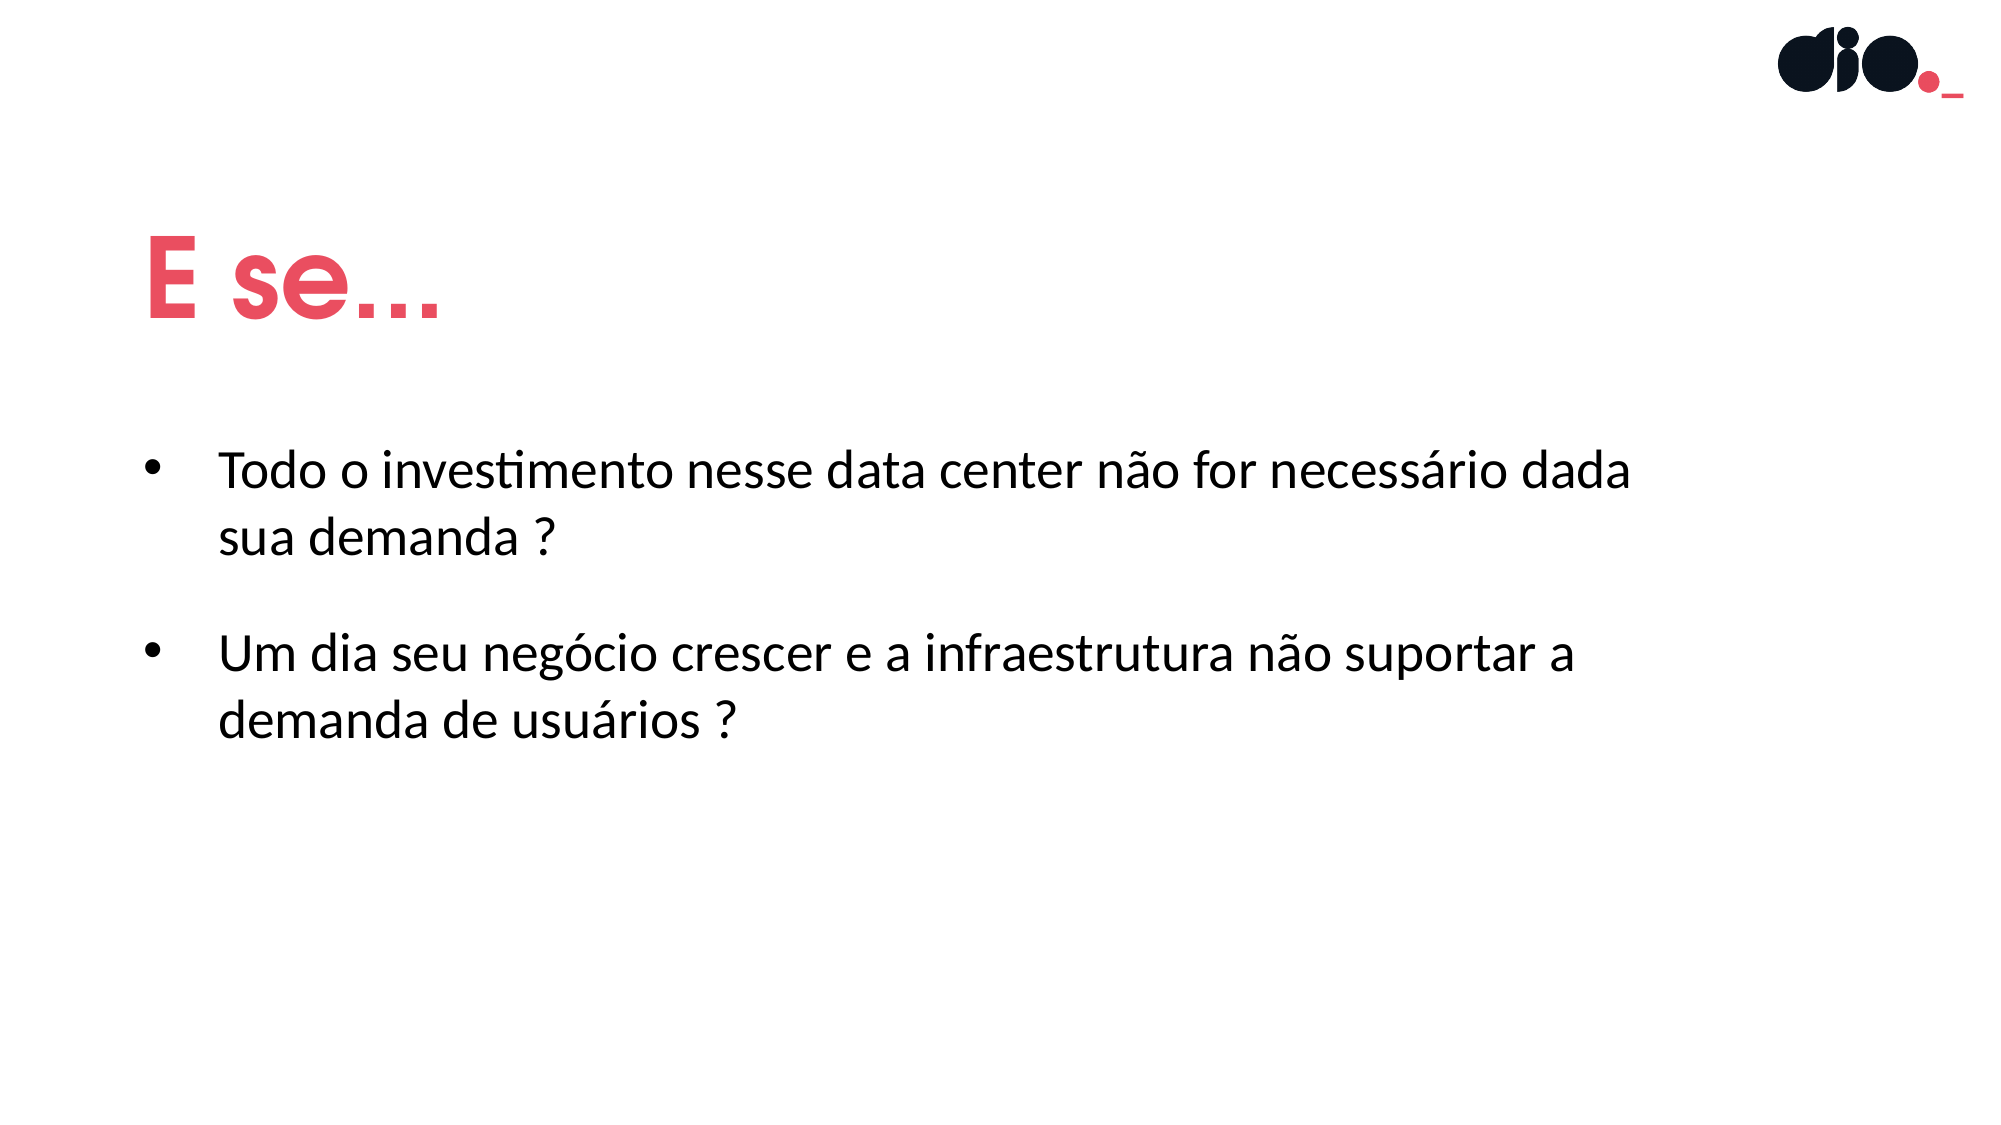

E se...
Todo o investimento nesse data center não for necessário dada sua demanda ?
Um dia seu negócio crescer e a infraestrutura não suportar a demanda de usuários ?